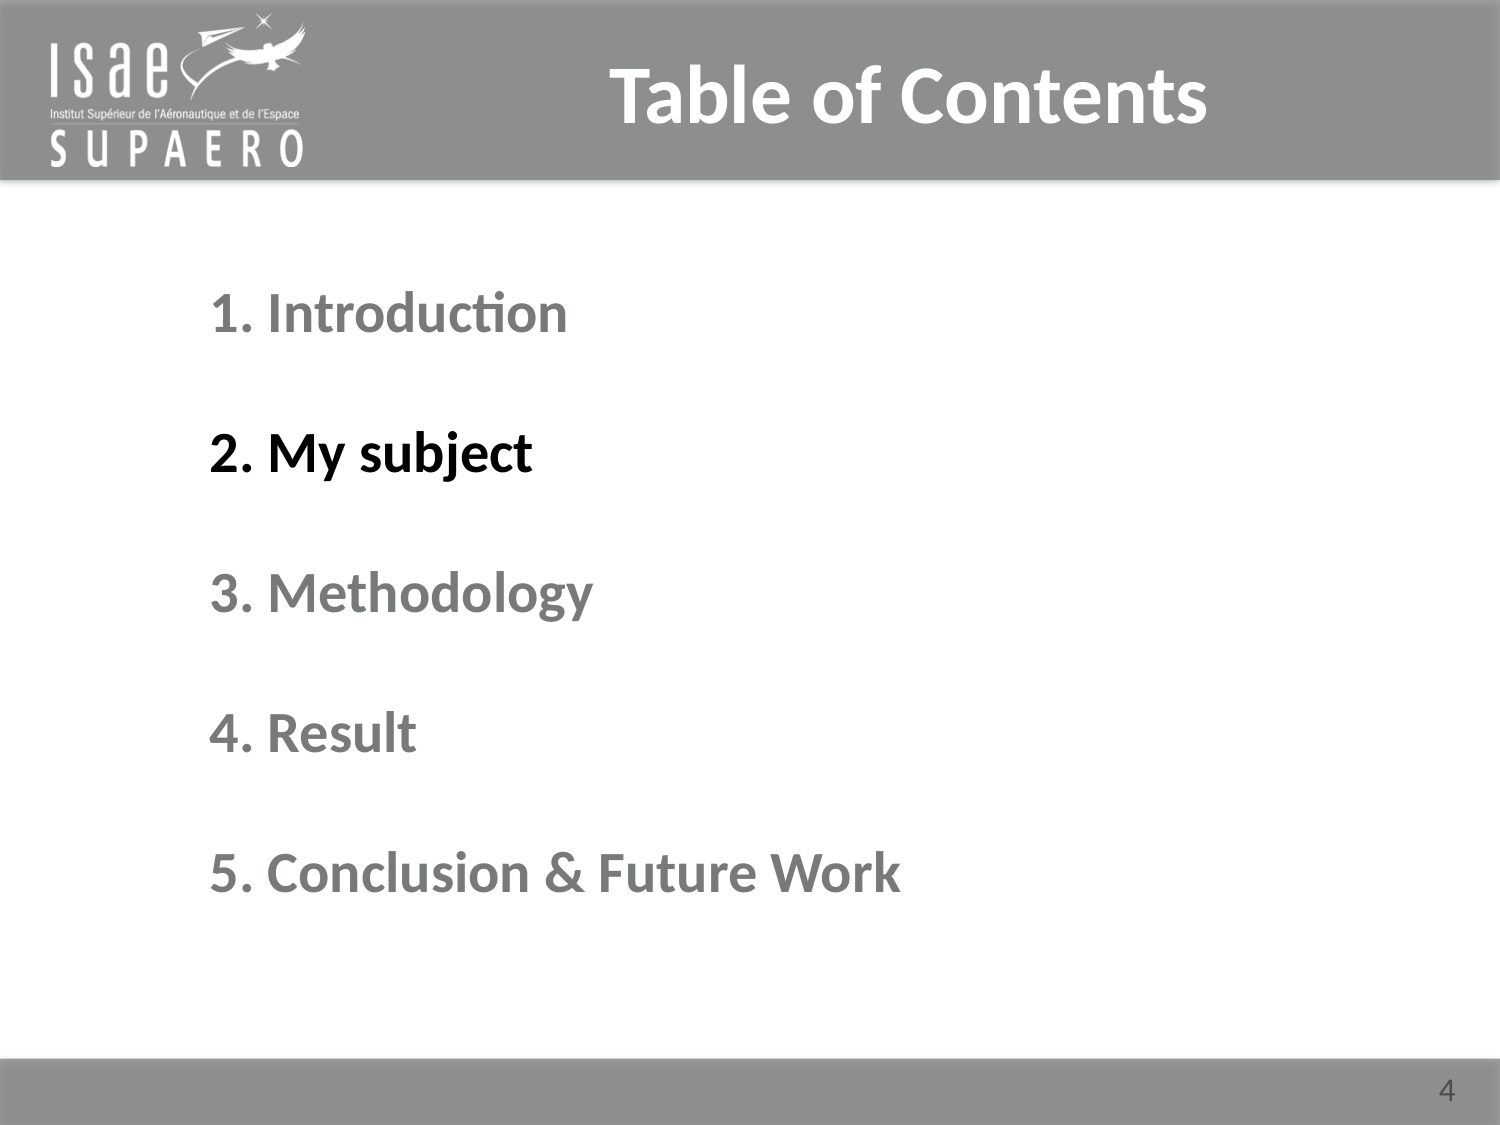

# Table of Contents
1. Introduction

2. My subject

3. Methodology

4. Result

5. Conclusion & Future Work
4